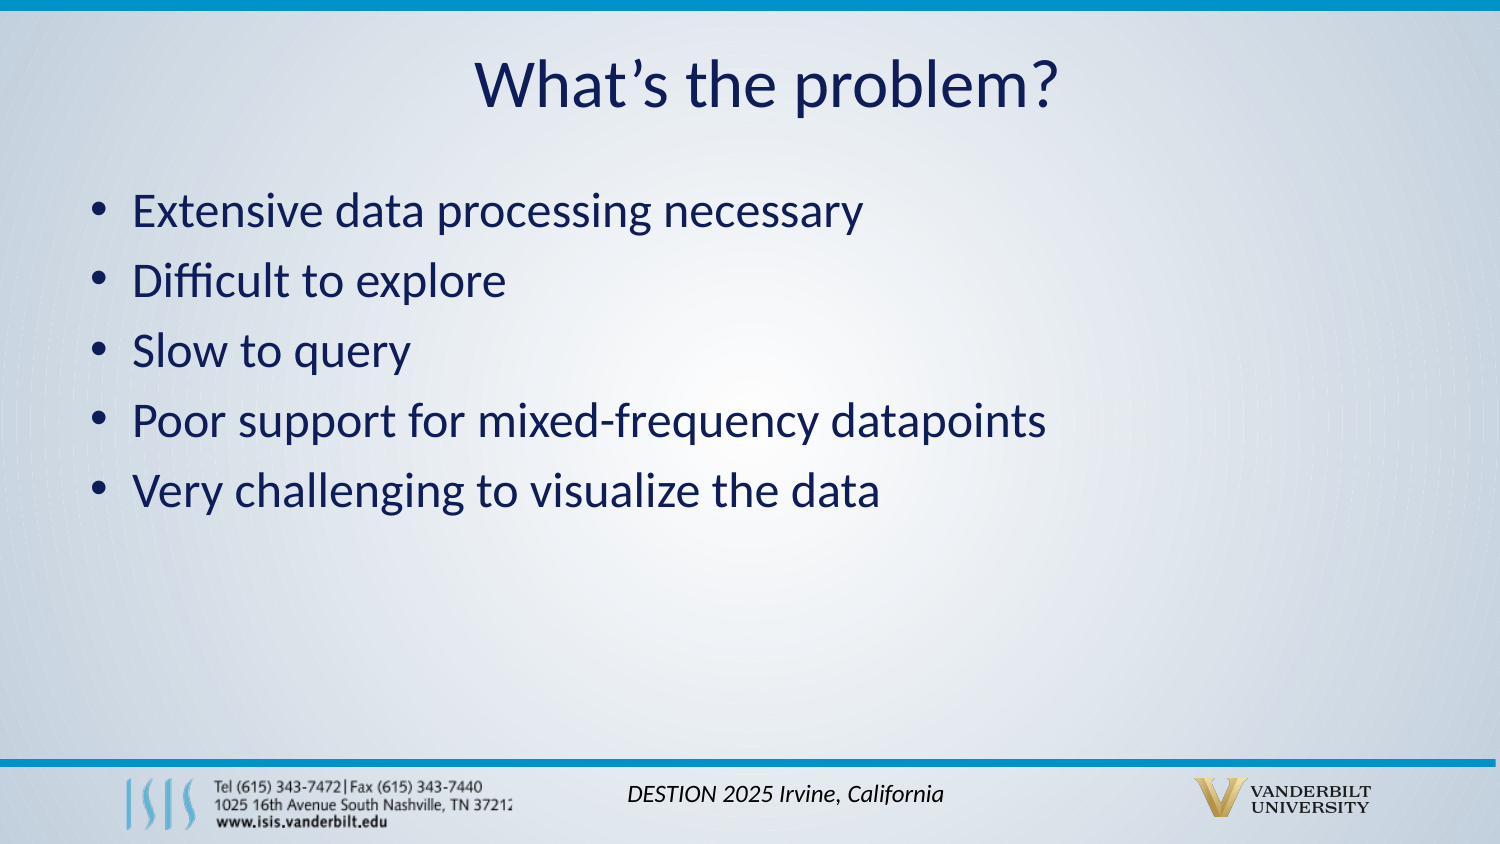

What’s the problem?
Extensive data processing necessary
Difficult to explore
Slow to query
Poor support for mixed-frequency datapoints
Very challenging to visualize the data
DESTION 2025 Irvine, California